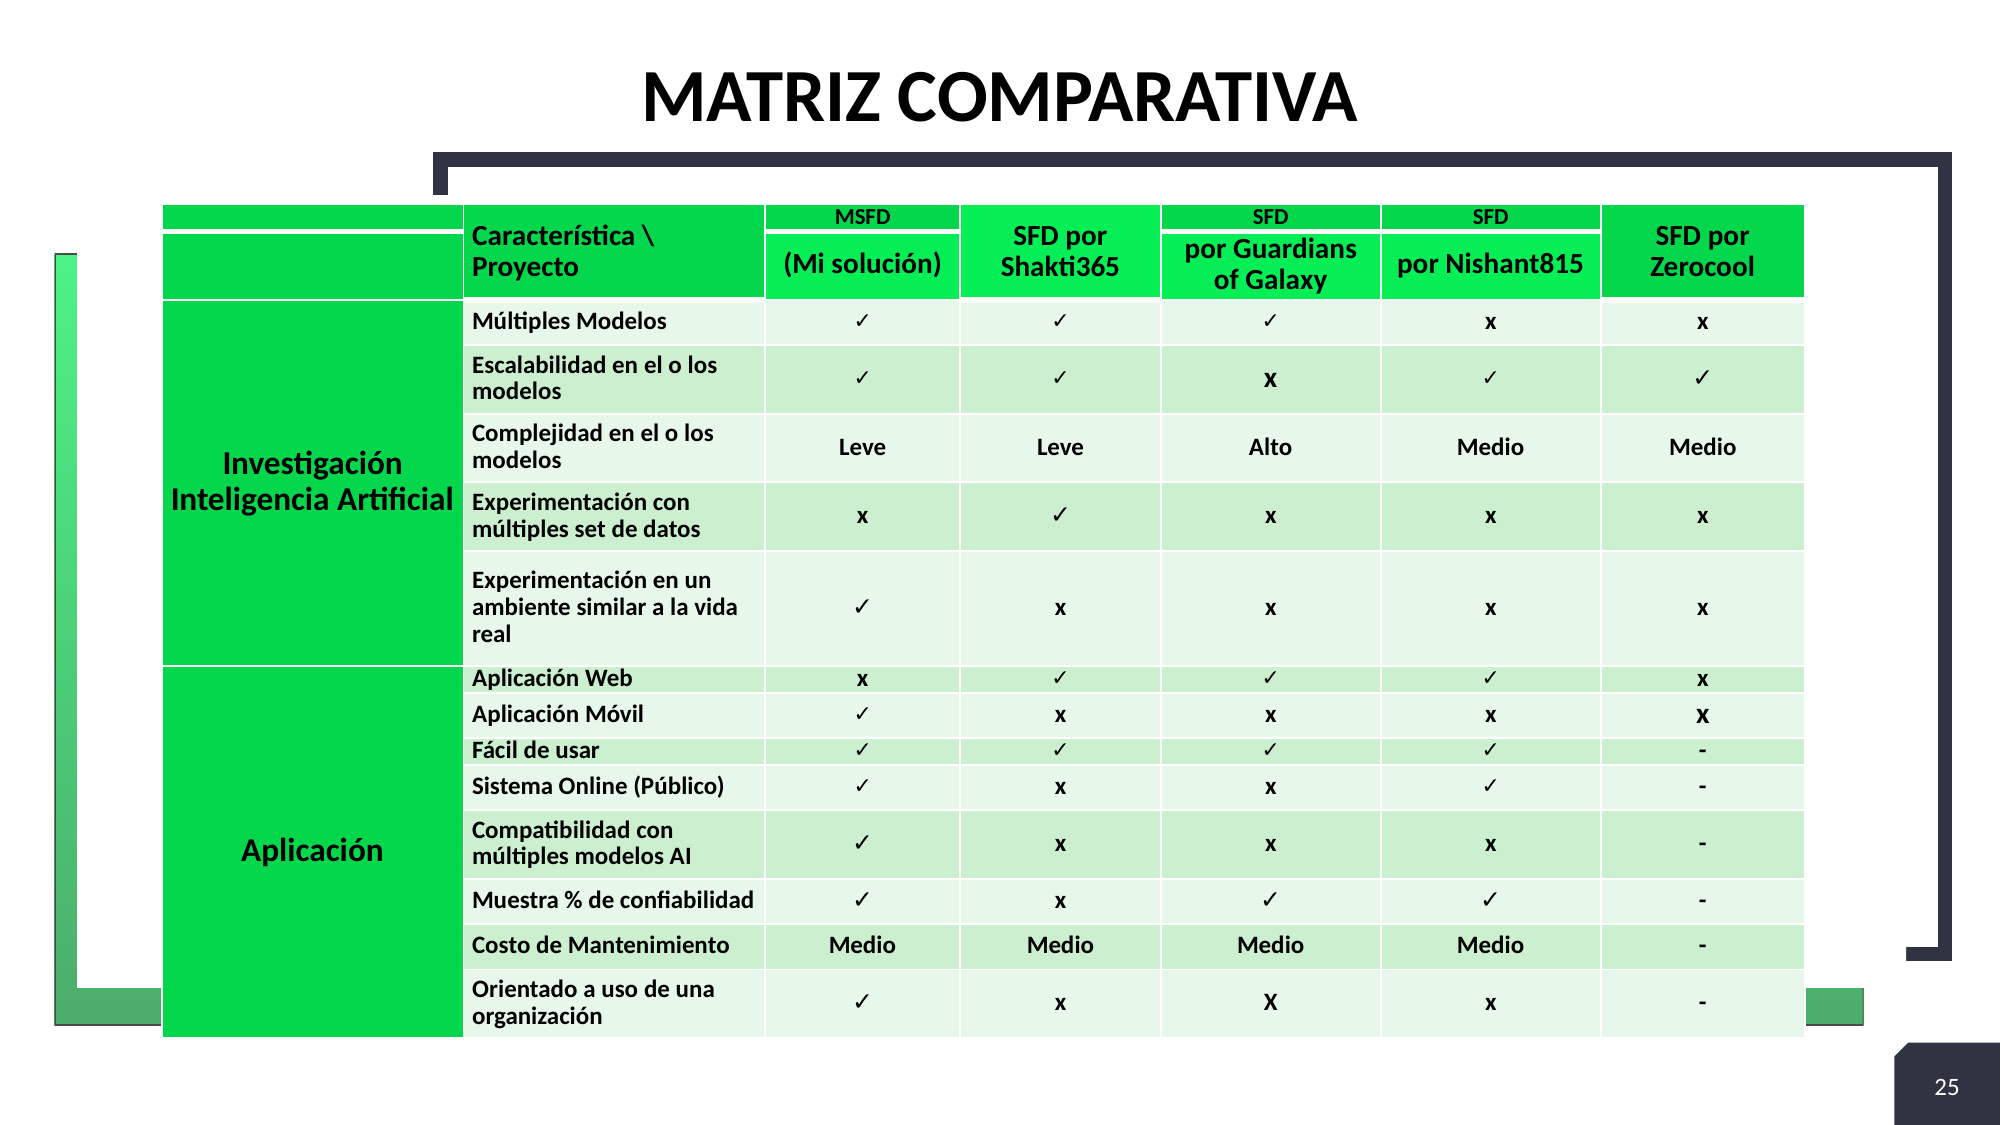

# Matriz comparativa
|  | Característica \ Proyecto | MSFD | SFD por Shakti365 | SFD | SFD | SFD por Zerocool |
| --- | --- | --- | --- | --- | --- | --- |
|  |  | (Mi solución) |  | por Guardians of Galaxy | por Nishant815 |  |
| Investigación Inteligencia Artificial | Múltiples Modelos | ✓ | ✓ | ✓ | x | x |
|  | Escalabilidad en el o los modelos | ✓ | ✓ | x | ✓ | ✓ |
|  | Complejidad en el o los modelos | Leve | Leve | Alto | Medio | Medio |
|  | Experimentación con múltiples set de datos | x | ✓ | x | x | x |
|  | Experimentación en un ambiente similar a la vida real | ✓ | x | x | x | x |
| Aplicación | Aplicación Web | x | ✓ | ✓ | ✓ | x |
|  | Aplicación Móvil | ✓ | x | x | x | x |
|  | Fácil de usar | ✓ | ✓ | ✓ | ✓ | - |
|  | Sistema Online (Público) | ✓ | x | x | ✓ | - |
|  | Compatibilidad con múltiples modelos AI | ✓ | x | x | x | - |
|  | Muestra % de confiabilidad | ✓ | x | ✓ | ✓ | - |
|  | Costo de Mantenimiento | Medio | Medio | Medio | Medio | - |
|  | Orientado a uso de una organización | ✓ | x | X | x | - |
25